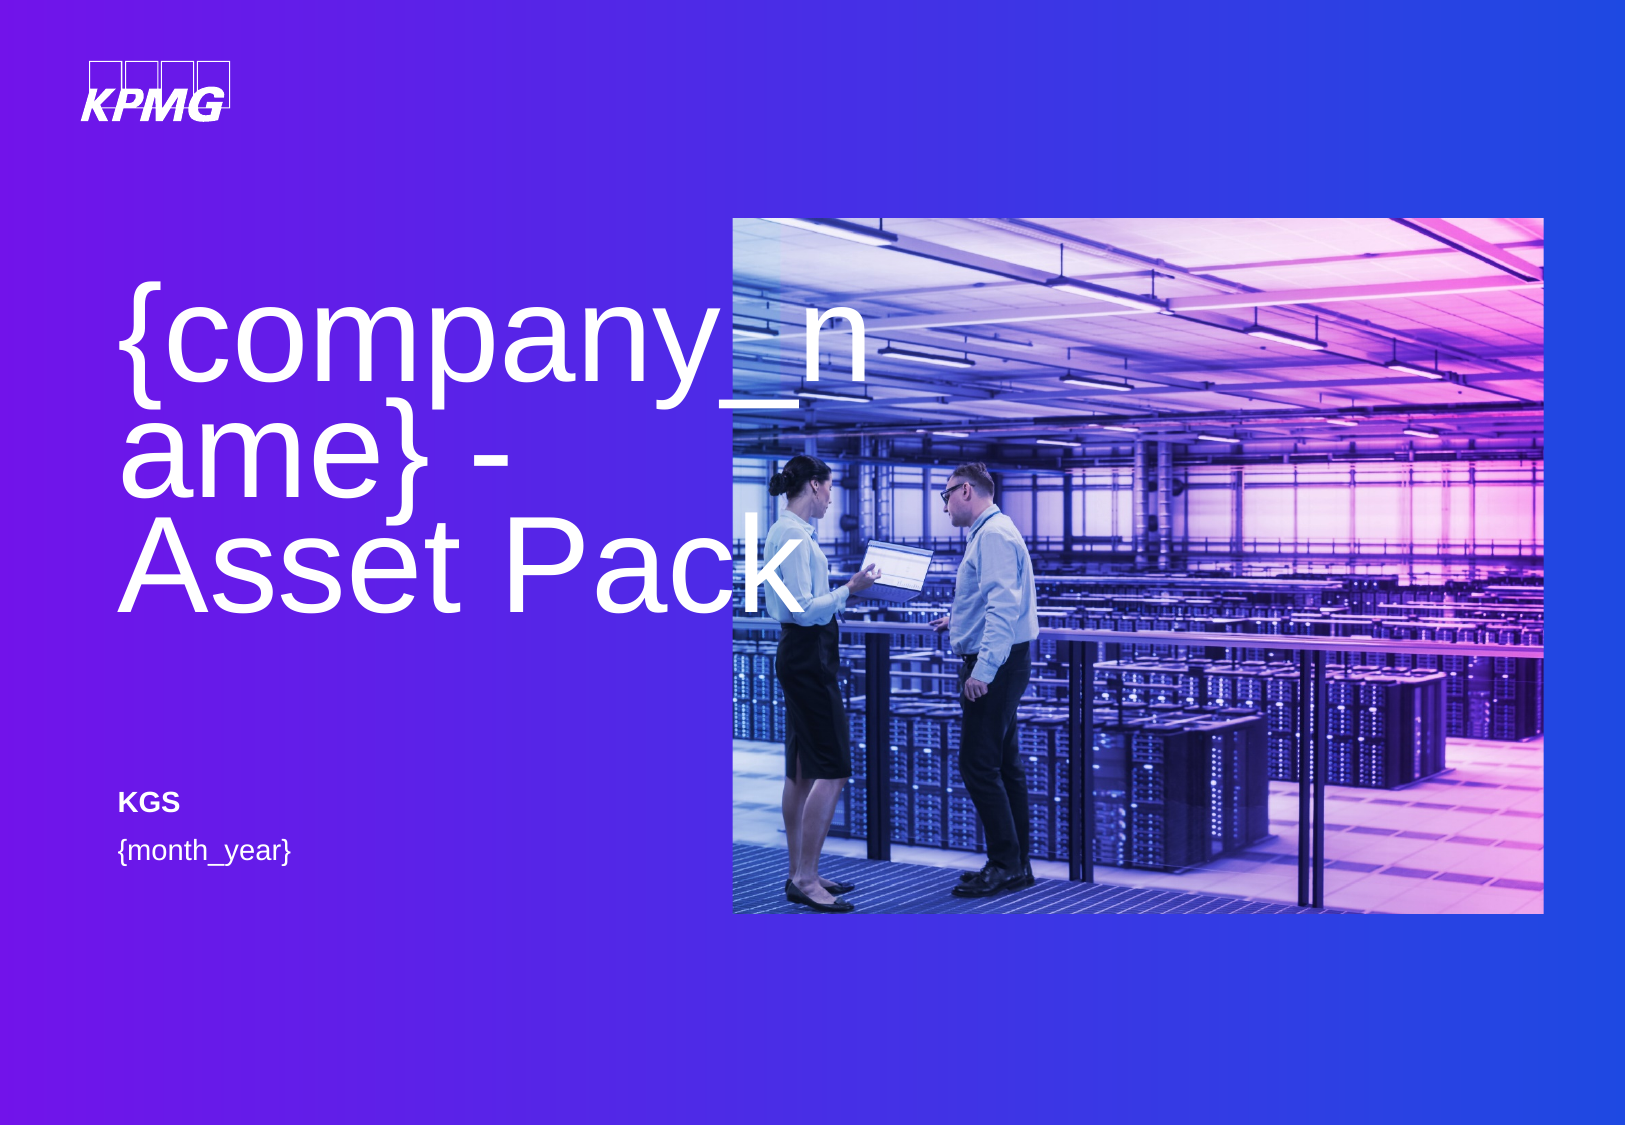

# {company_name} - Asset Pack
KGS
{month_year}